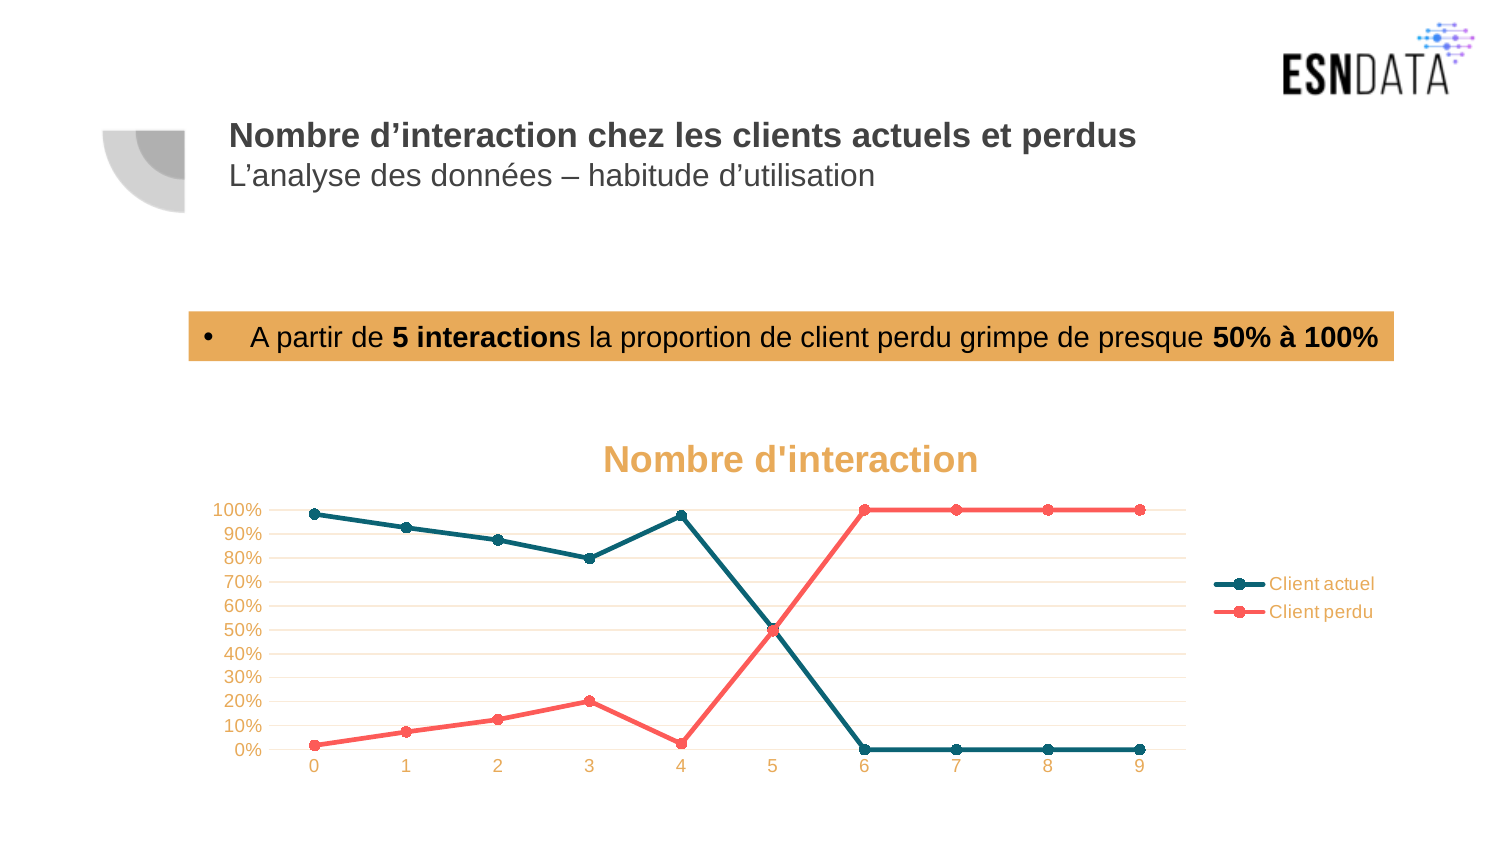

# Nombre d’interaction chez les clients actuels et perdus L’analyse des données – habitude d’utilisation
A partir de 5 interactions la proportion de client perdu grimpe de presque 50% à 100%

### Chart: Nombre d'interaction

| Category | Client actuel | Client perdu |
|---|---|---|
| 0 | 0.9824561403508771 | 0.017543859649122806 |
| 1 | 0.9259506337558372 | 0.07404936624416278 |
| 2 | 0.8744964363185621 | 0.12550356368143786 |
| 3 | 0.7976331360946746 | 0.20236686390532543 |
| 4 | 0.9755213055303718 | 0.024478694469628286 |
| 5 | 0.5043103448275862 | 0.4956896551724138 |
| 6 | 0.0 | 1.0 |
| 7 | 0.0 | 1.0 |
| 8 | 0.0 | 1.0 |
| 9 | 0.0 | 1.0 |